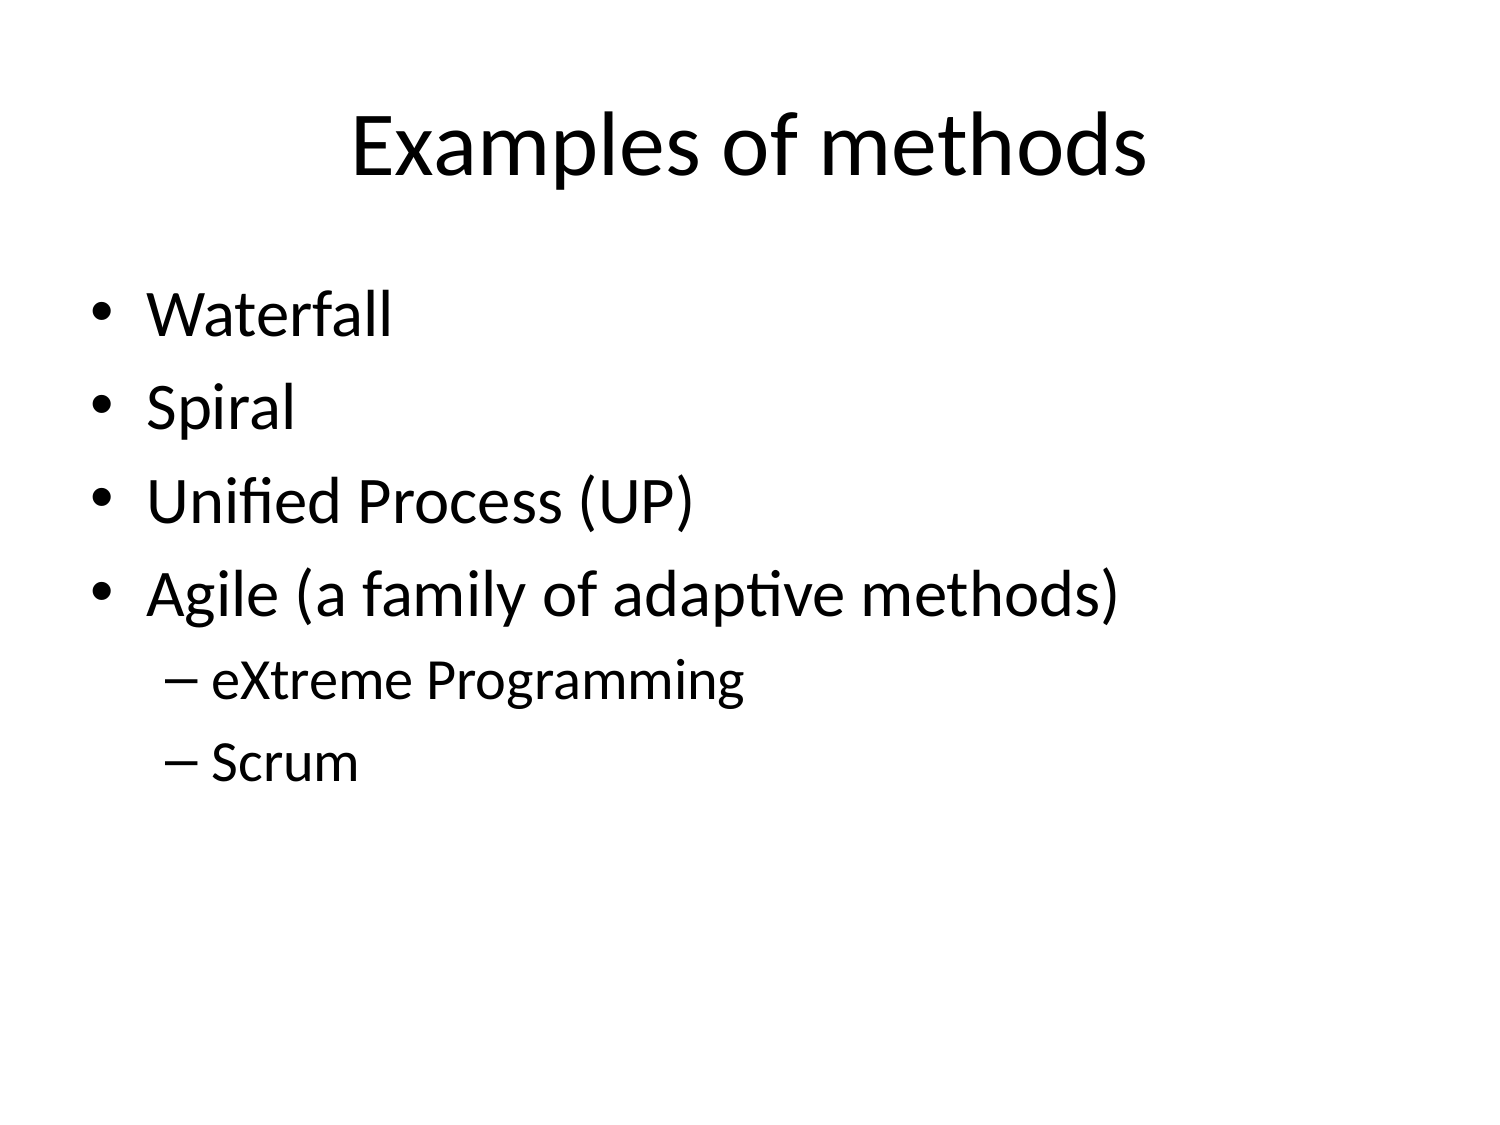

# Examples of methods
Waterfall
Spiral
Unified Process (UP)
Agile (a family of adaptive methods)
eXtreme Programming
Scrum